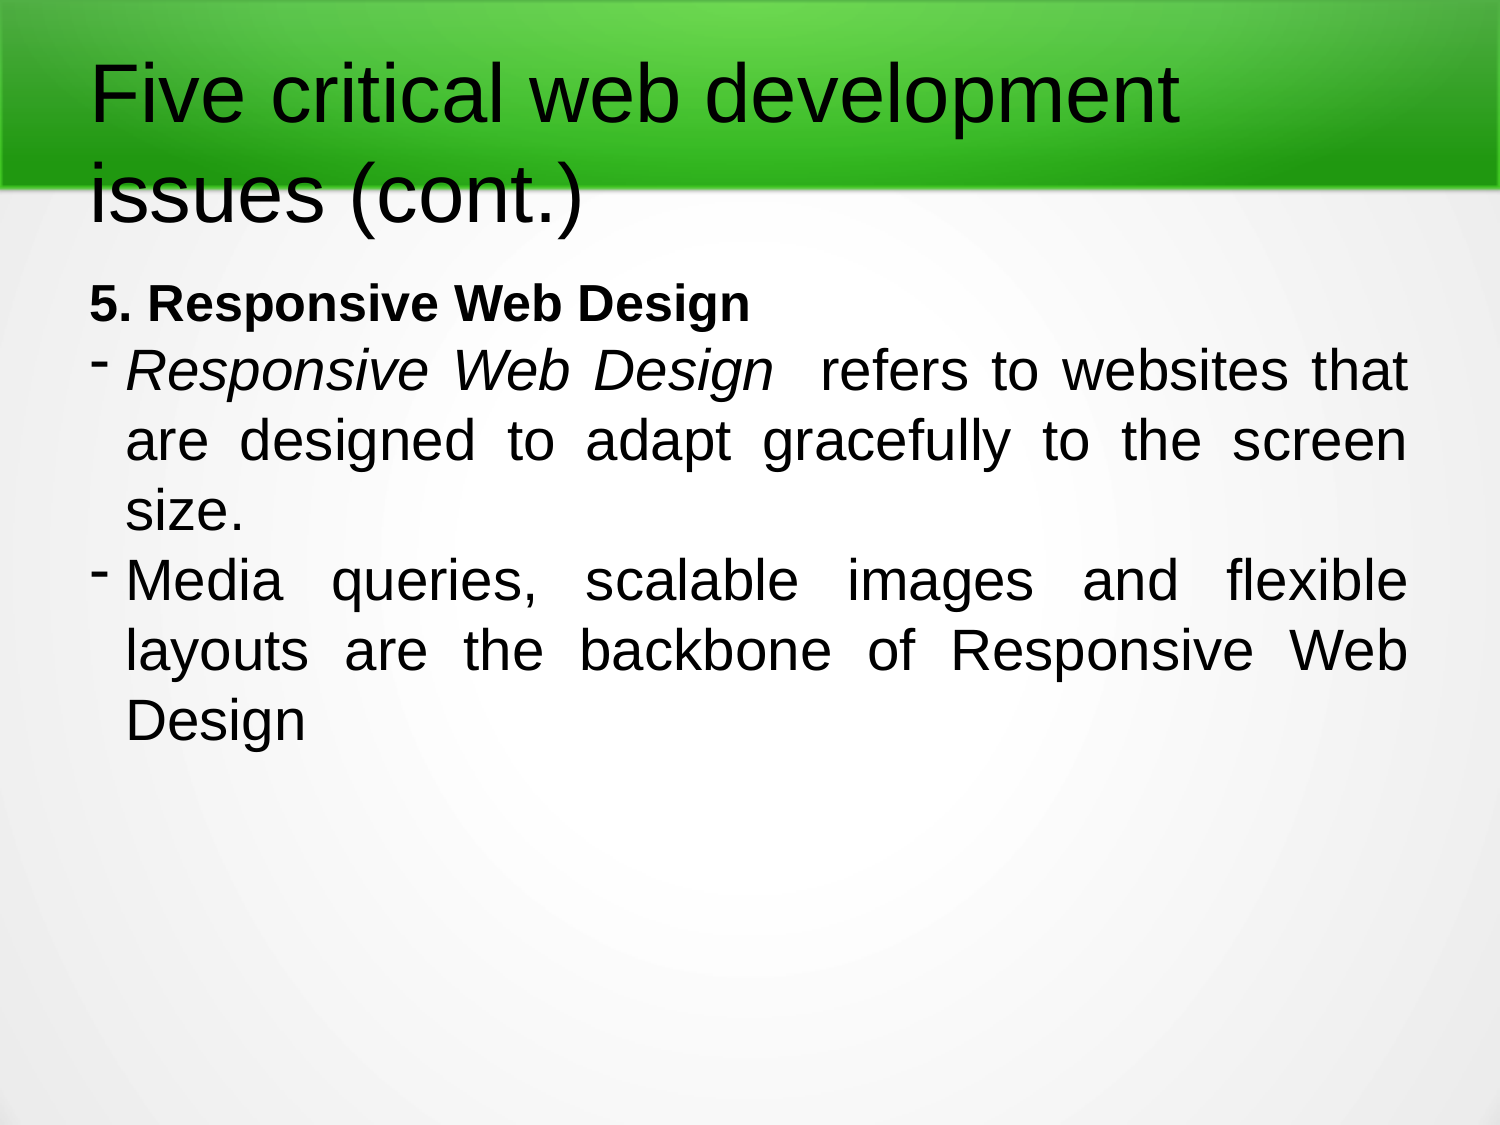

Five critical web development issues (cont.)
5. Responsive Web Design
Responsive Web Design  refers to websites that are designed to adapt gracefully to the screen size.
Media queries, scalable images and flexible layouts are the backbone of Responsive Web Design